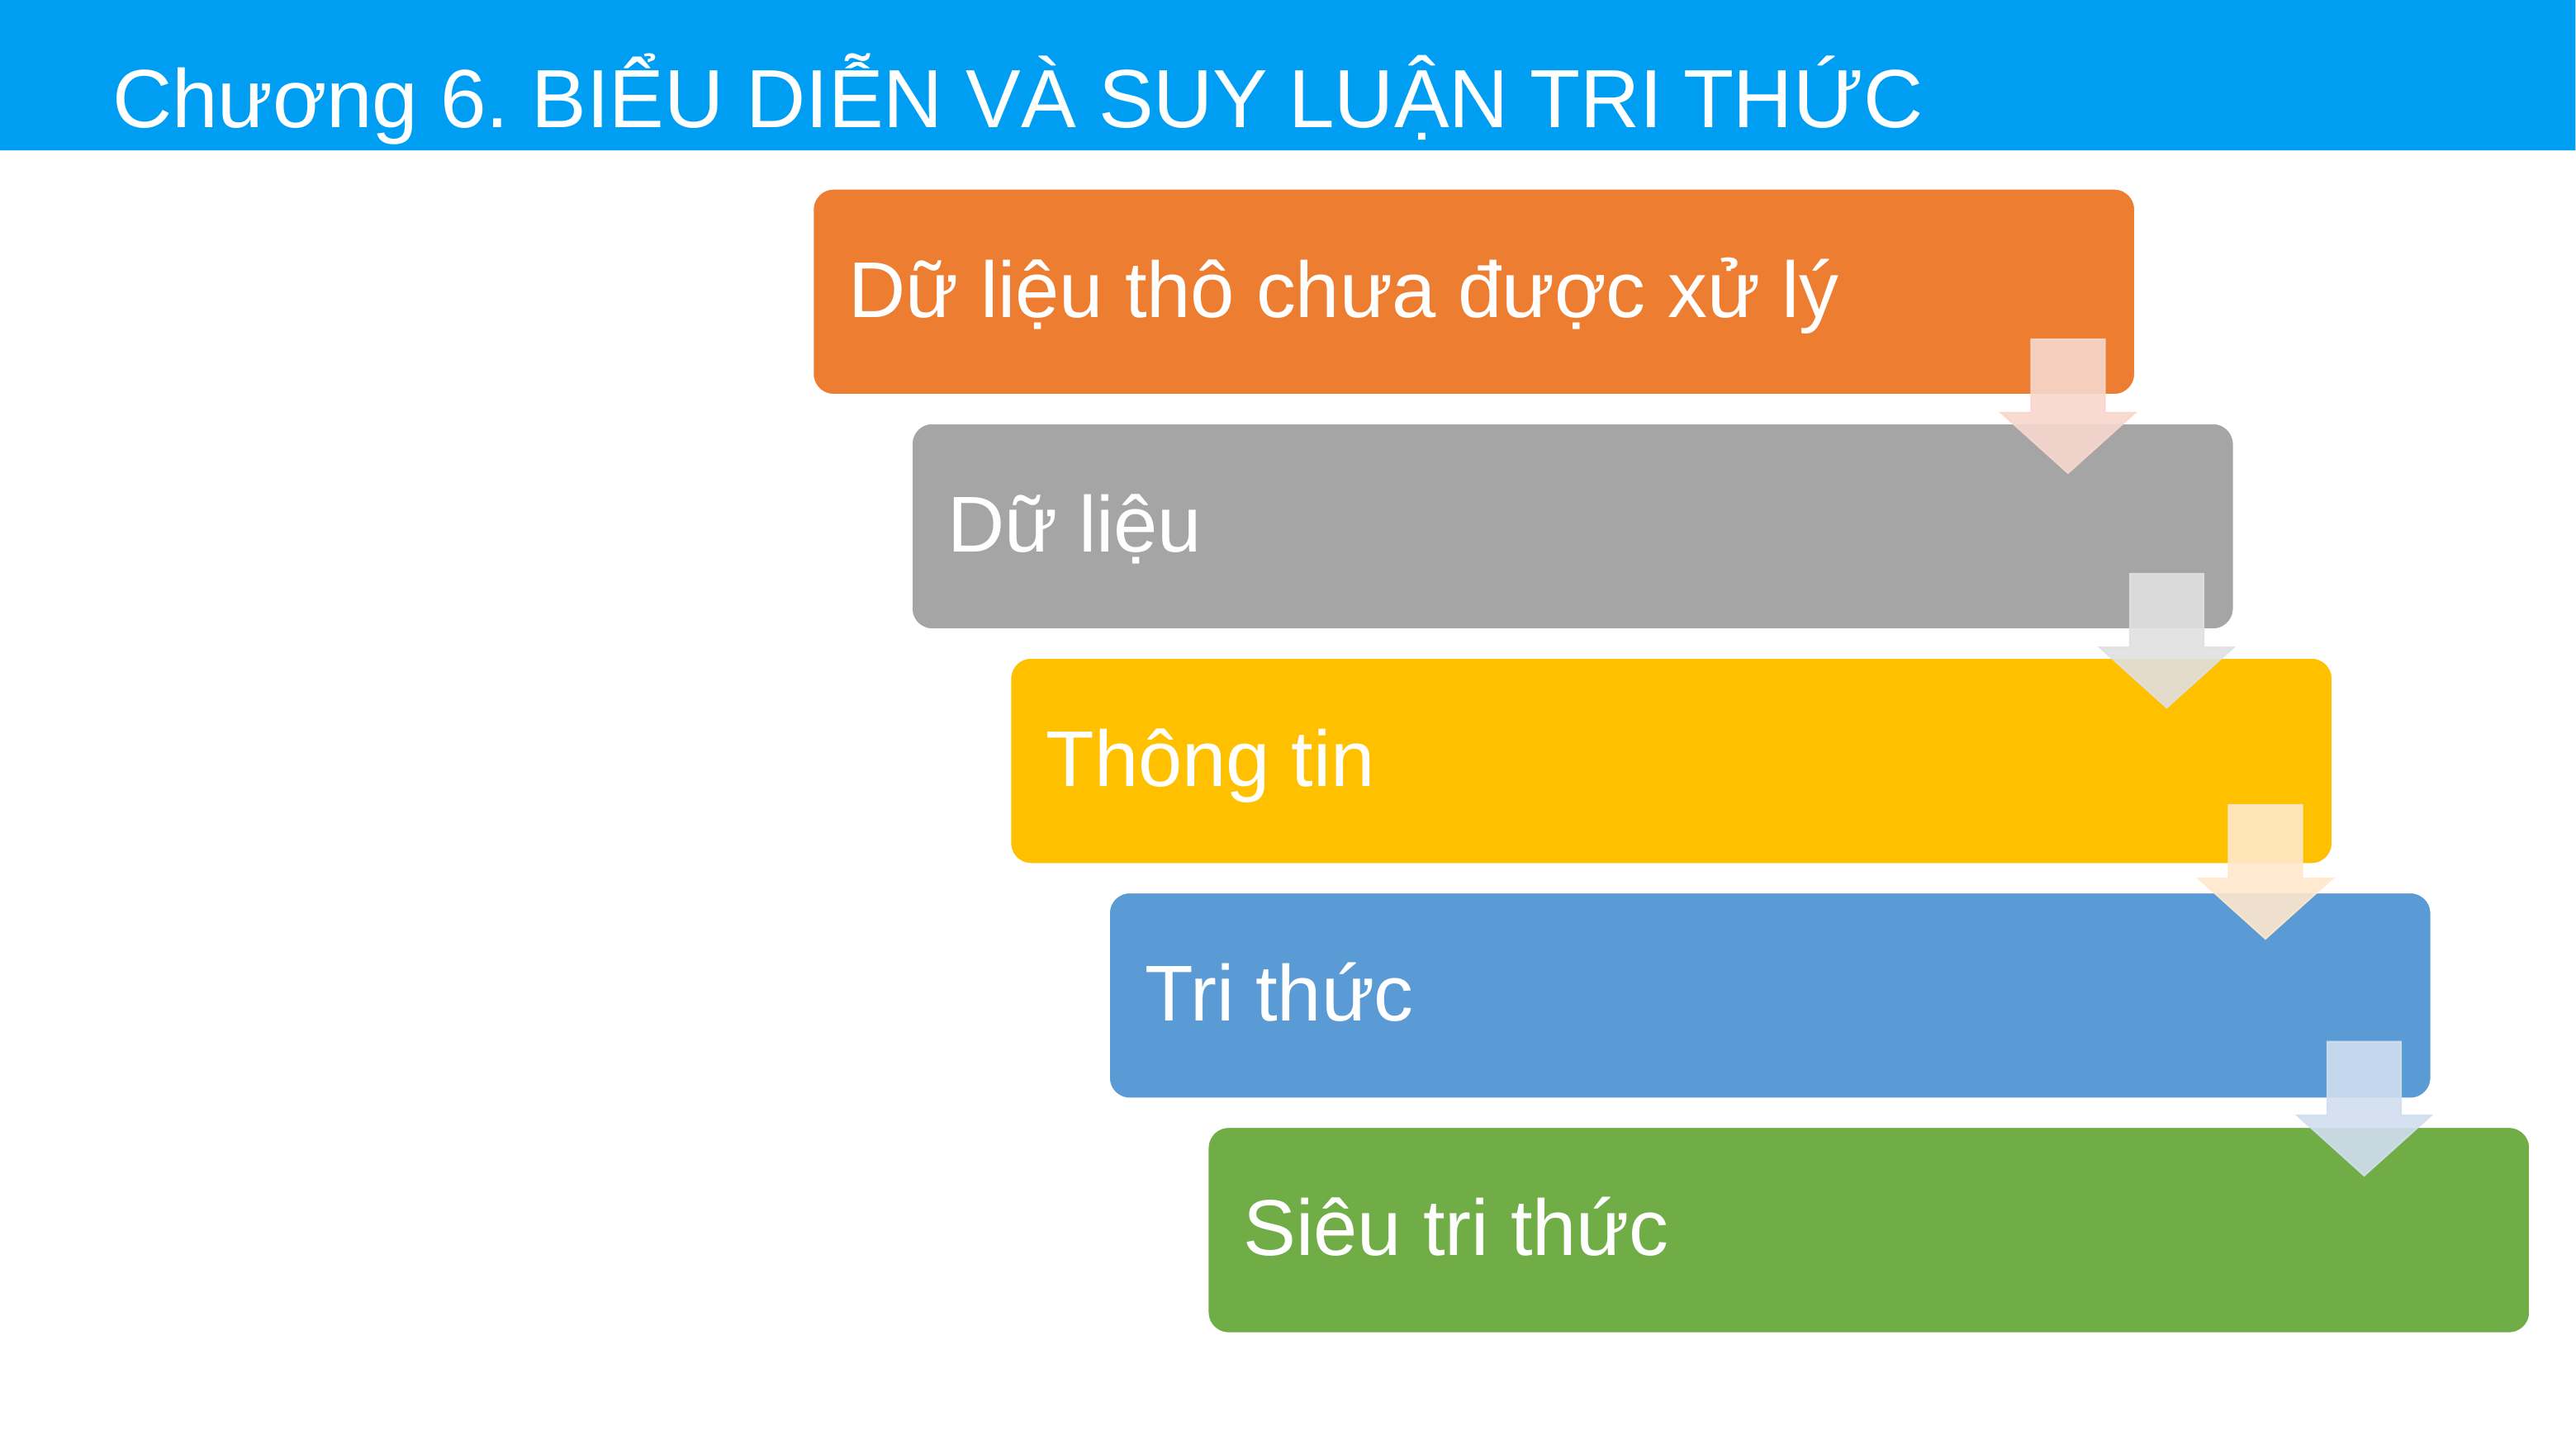

Chương 6. BIỂU DIỄN VÀ SUY LUẬN TRI THỨC
Dữ liệu thô chưa được xử lý
Dữ liệu
Thông tin
Tri thức
Siêu tri thức